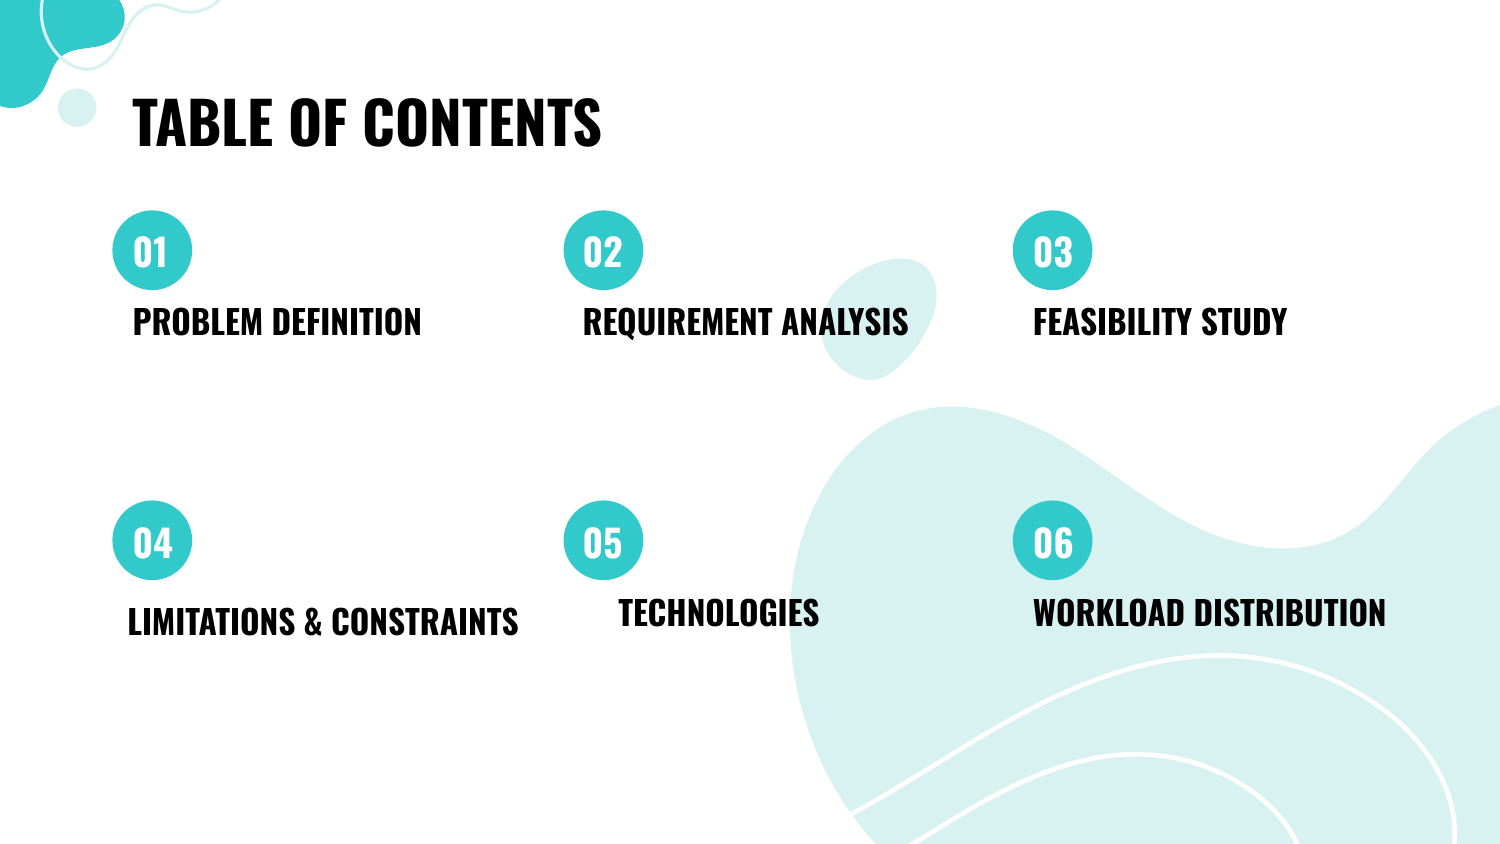

# TABLE OF CONTENTS

01
02
03
PROBLEM DEFINITION
REQUIREMENT ANALYSIS
FEASIBILITY STUDY

04
05
06
TECHNOLOGIES
WORKLOAD DISTRIBUTION
LIMITATIONS & CONSTRAINTS